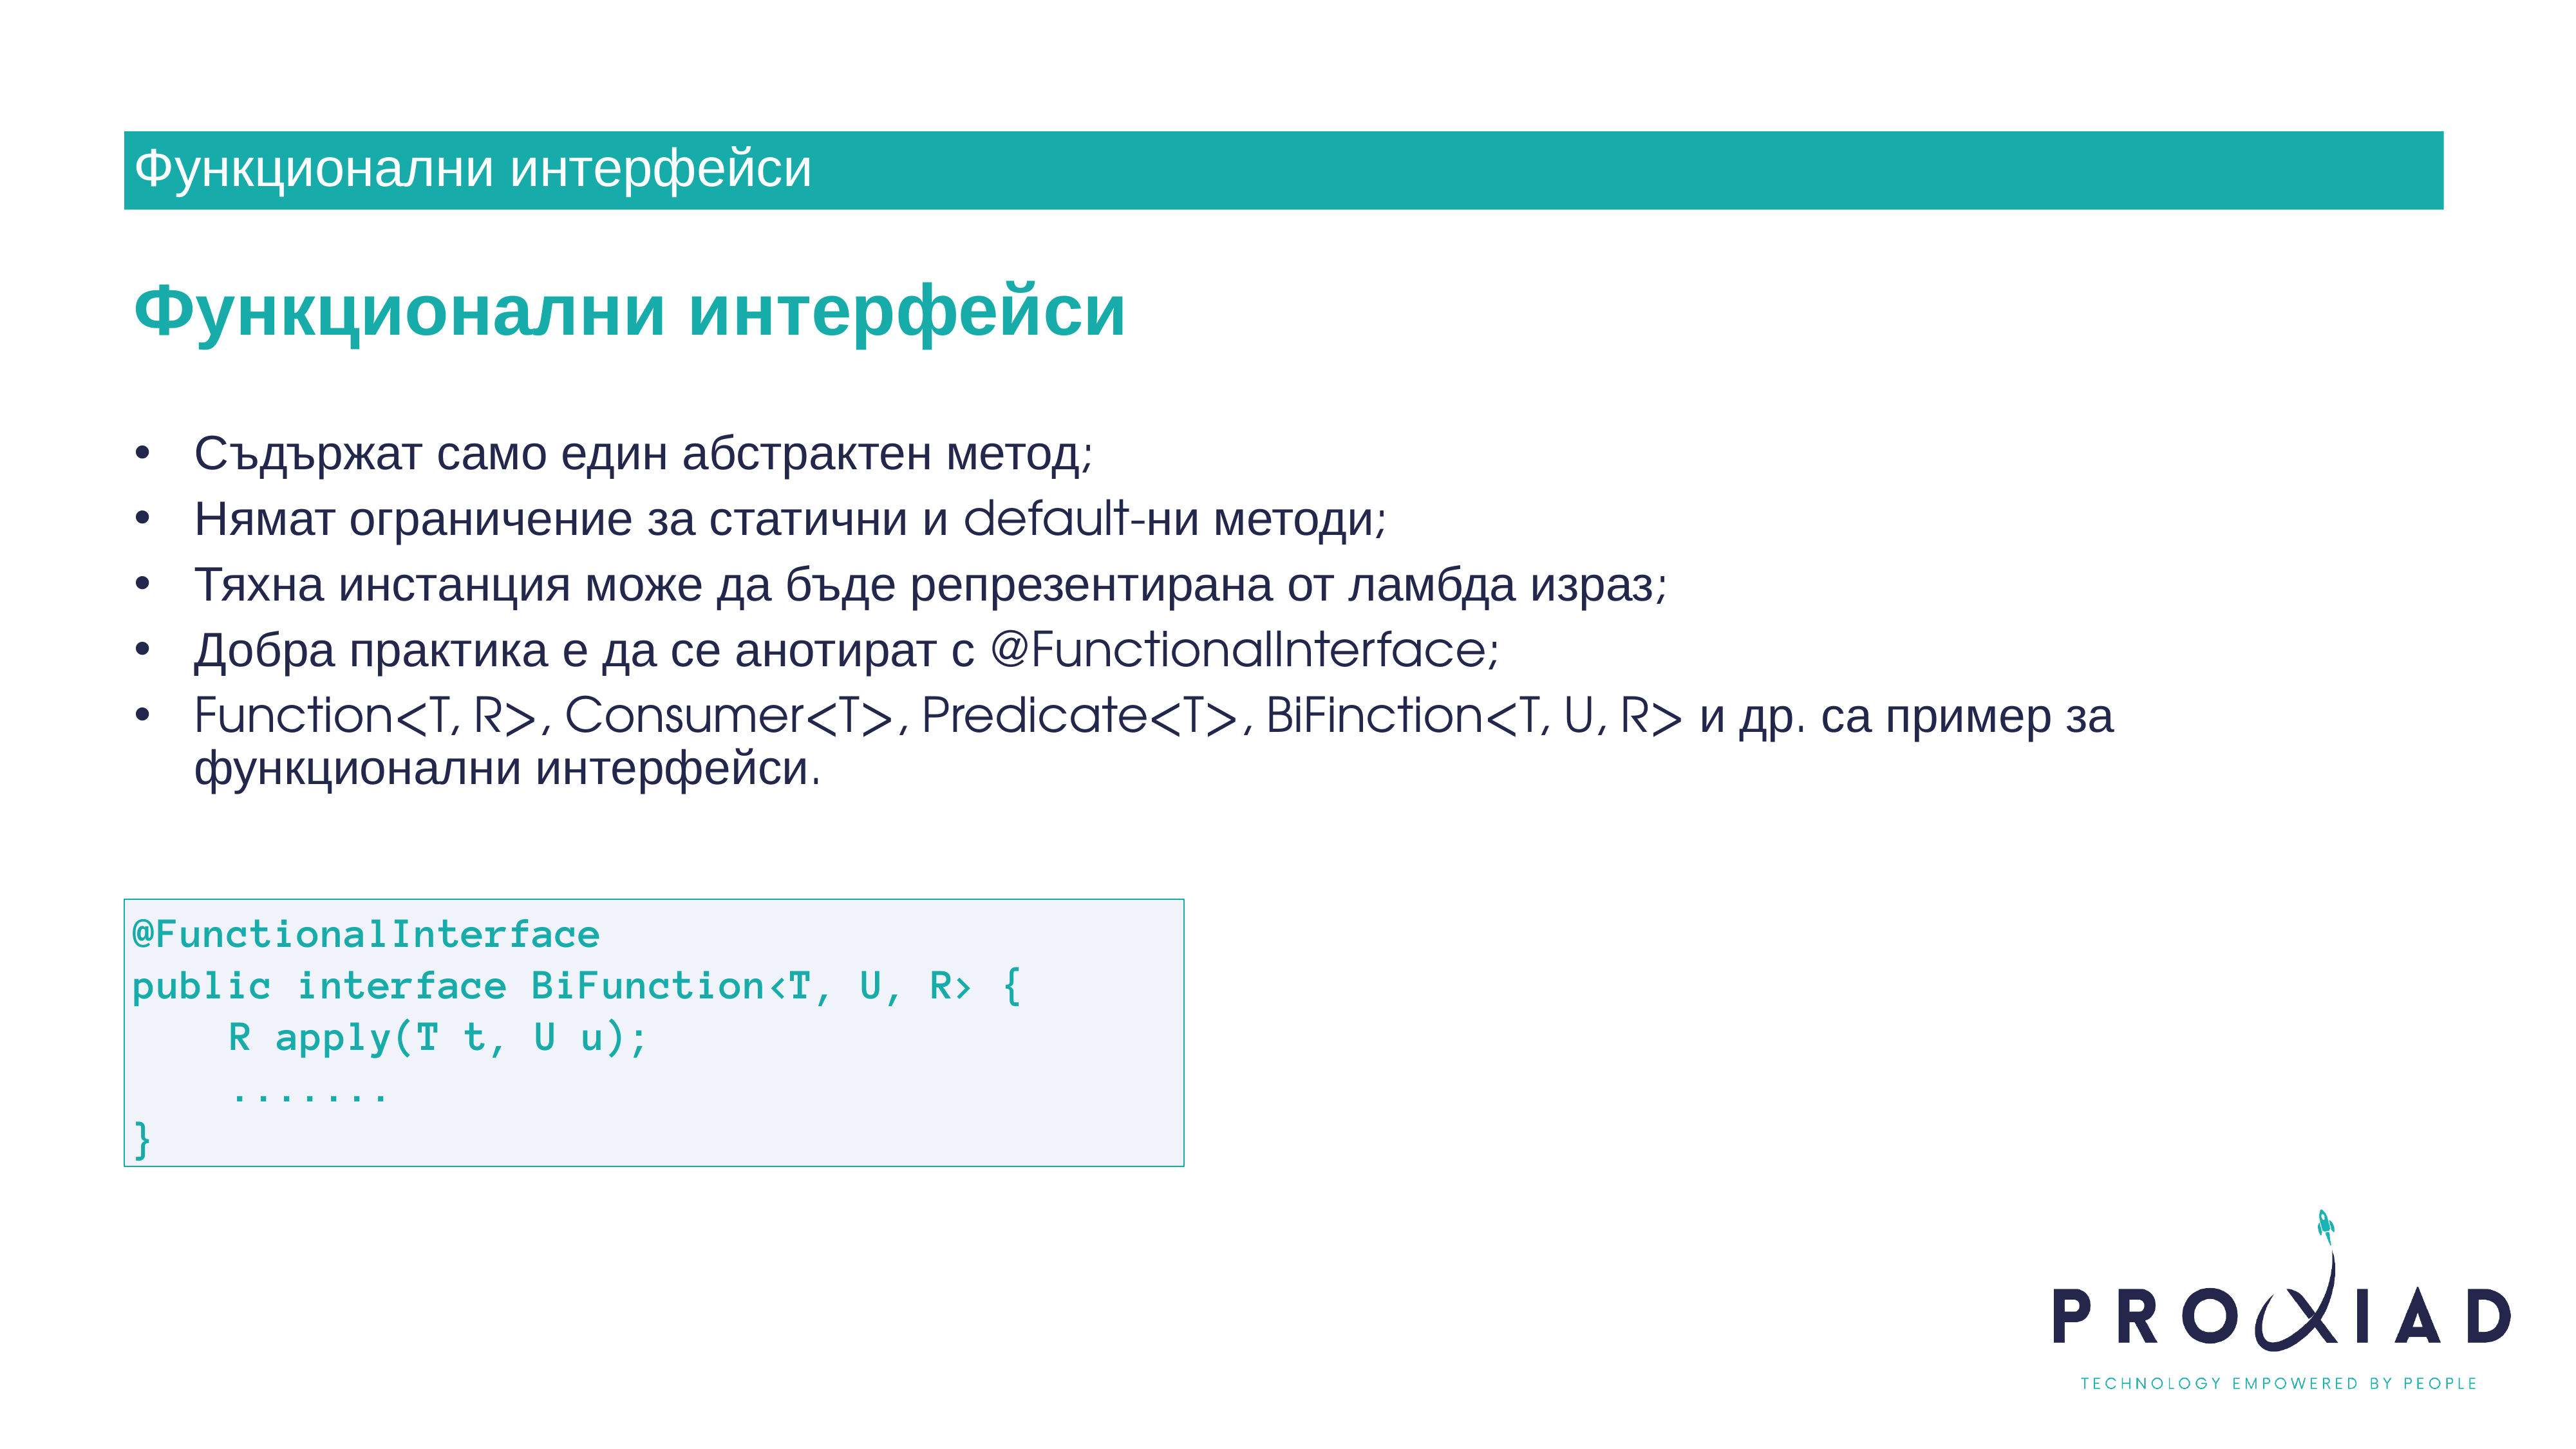

Функционални интерфейси
Функционални интерфейси
Съдържат само един абстрактен метод;
Нямат ограничение за статични и default-ни методи;
Тяхна инстанция може да бъде репрезентирана от ламбда израз;
Добра практика е да се анотират с @FunctionalInterface;
Function<T, R>, Consumer<T>, Predicate<T>, BiFinction<T, U, R> и др. са пример за функционални интерфейси.
@FunctionalInterface
public interface BiFunction<T, U, R> {
	R apply(T t, U u);
	.......
}